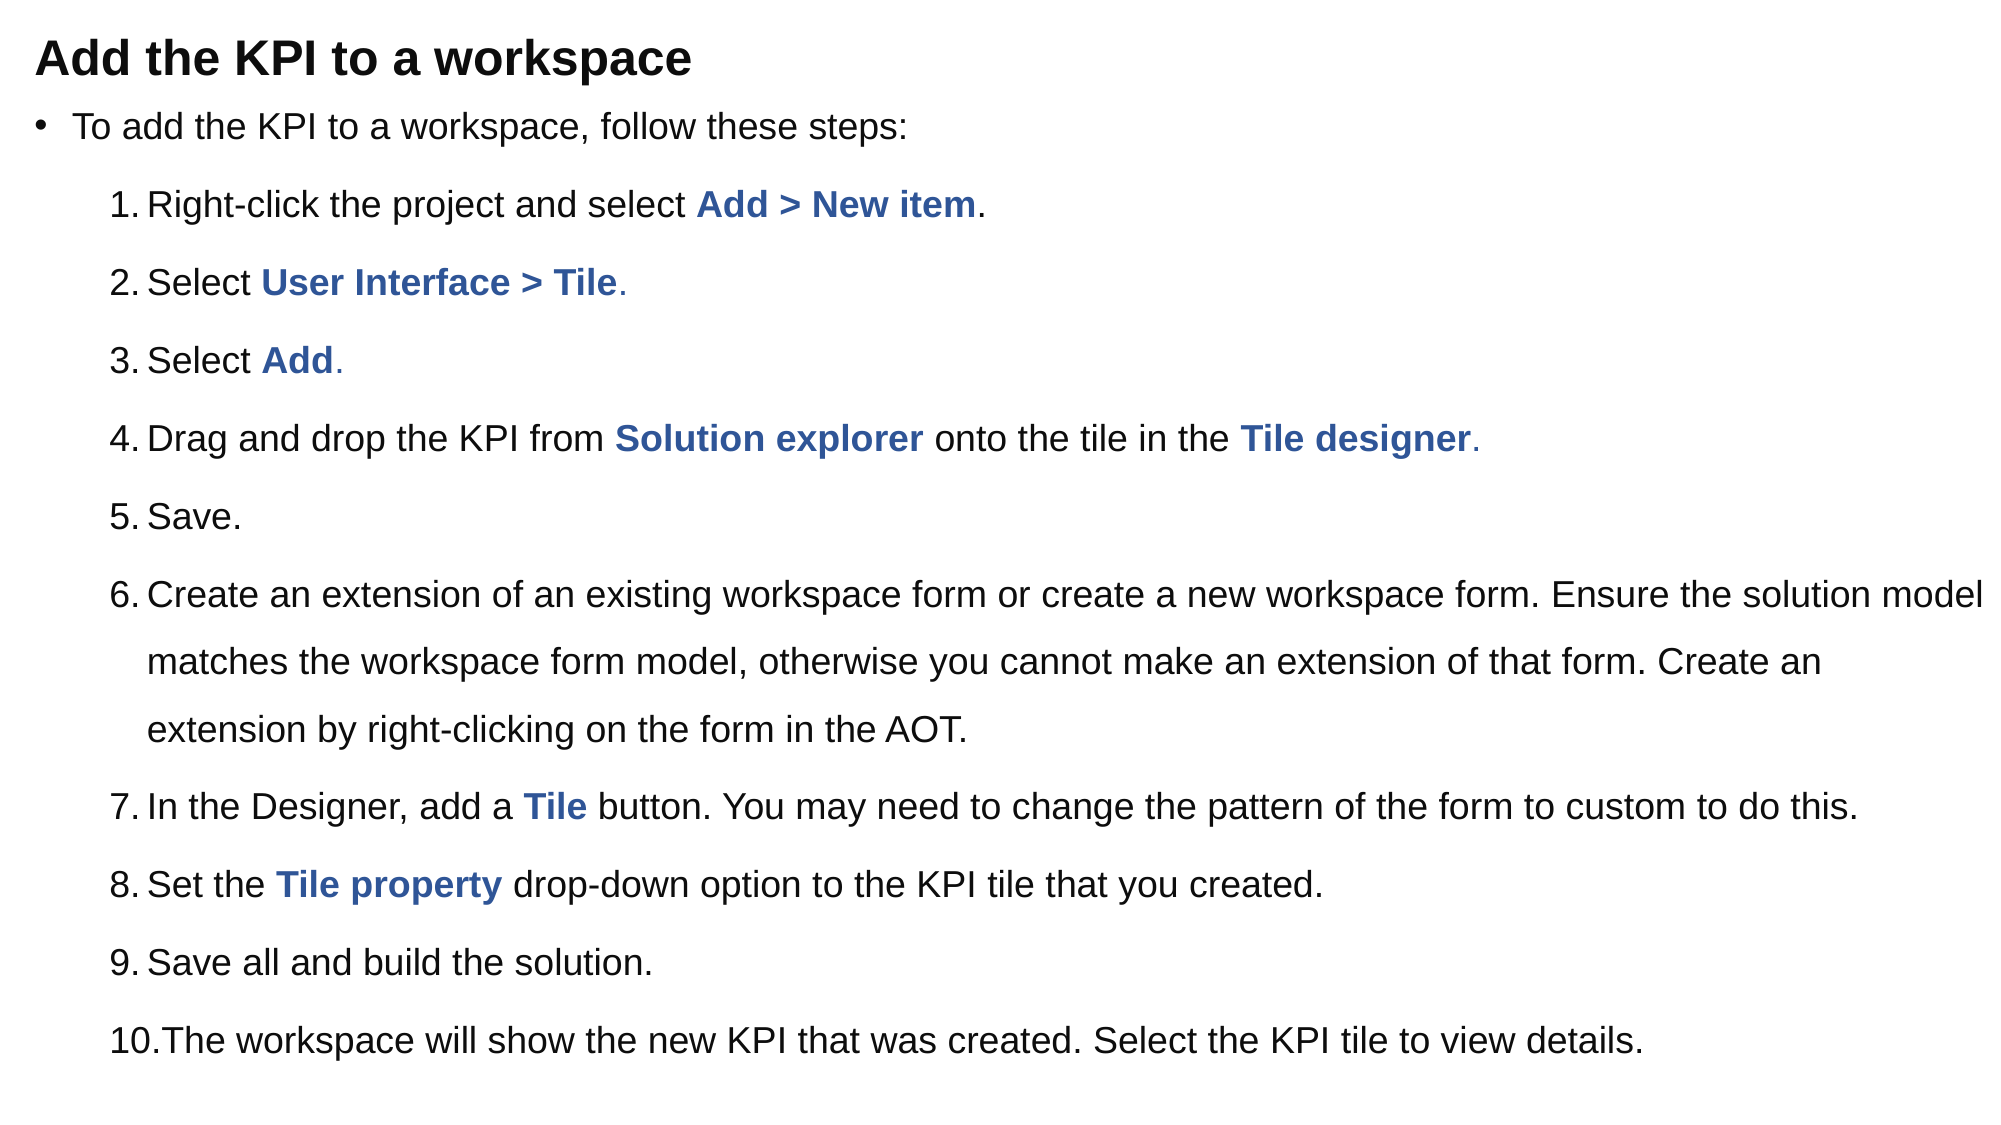

Add the KPI to a workspace
To add the KPI to a workspace, follow these steps:
Right-click the project and select Add > New item.
Select User Interface > Tile.
Select Add.
Drag and drop the KPI from Solution explorer onto the tile in the Tile designer.
Save.
Create an extension of an existing workspace form or create a new workspace form. Ensure the solution model matches the workspace form model, otherwise you cannot make an extension of that form. Create an extension by right-clicking on the form in the AOT.
In the Designer, add a Tile button. You may need to change the pattern of the form to custom to do this.
Set the Tile property drop-down option to the KPI tile that you created.
Save all and build the solution.
The workspace will show the new KPI that was created. Select the KPI tile to view details.